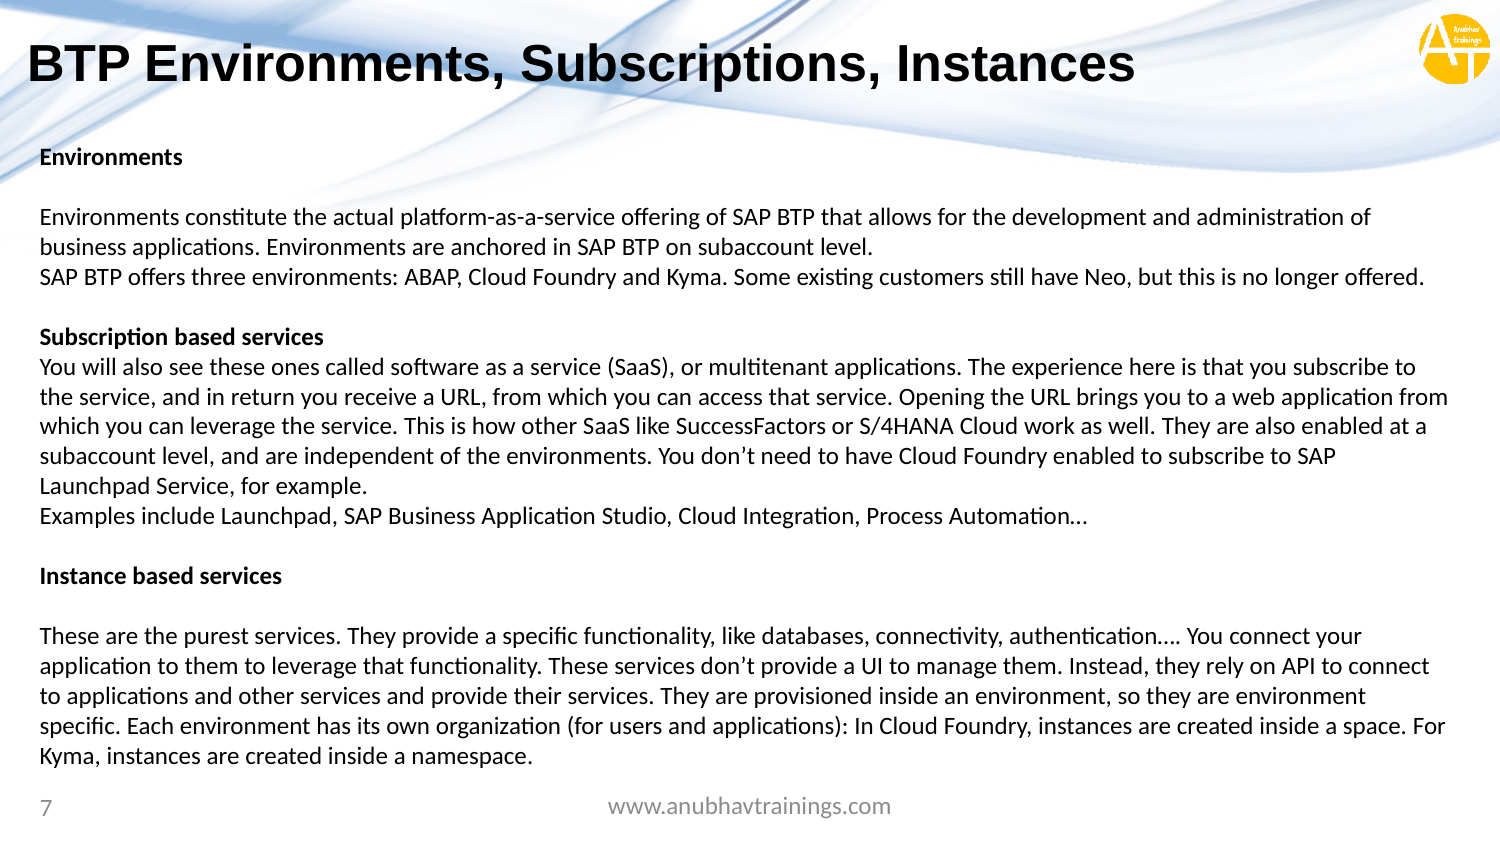

# BTP Environments, Subscriptions, Instances
Environments

Environments constitute the actual platform-as-a-service offering of SAP BTP that allows for the development and administration of business applications. Environments are anchored in SAP BTP on subaccount level.
SAP BTP offers three environments: ABAP, Cloud Foundry and Kyma. Some existing customers still have Neo, but this is no longer offered.

Subscription based services
You will also see these ones called software as a service (SaaS), or multitenant applications. The experience here is that you subscribe to the service, and in return you receive a URL, from which you can access that service. Opening the URL brings you to a web application from which you can leverage the service. This is how other SaaS like SuccessFactors or S/4HANA Cloud work as well. They are also enabled at a subaccount level, and are independent of the environments. You don’t need to have Cloud Foundry enabled to subscribe to SAP Launchpad Service, for example.
Examples include Launchpad, SAP Business Application Studio, Cloud Integration, Process Automation…

Instance based services

These are the purest services. They provide a specific functionality, like databases, connectivity, authentication…. You connect your application to them to leverage that functionality. These services don’t provide a UI to manage them. Instead, they rely on API to connect to applications and other services and provide their services. They are provisioned inside an environment, so they are environment specific. Each environment has its own organization (for users and applications): In Cloud Foundry, instances are created inside a space. For Kyma, instances are created inside a namespace.
www.anubhavtrainings.com
7